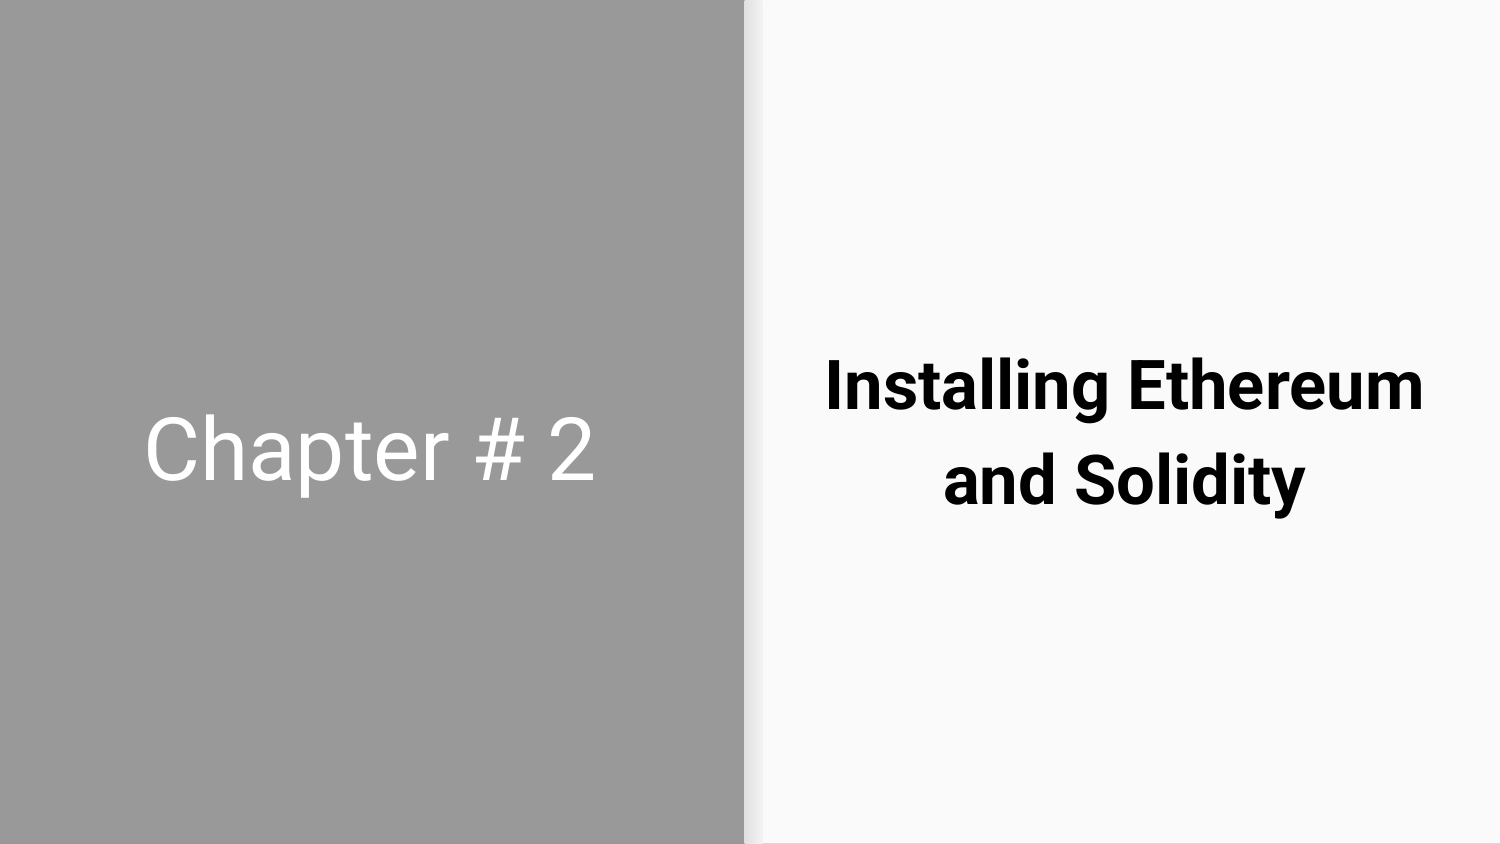

Installing Ethereum and Solidity
# Chapter # 2